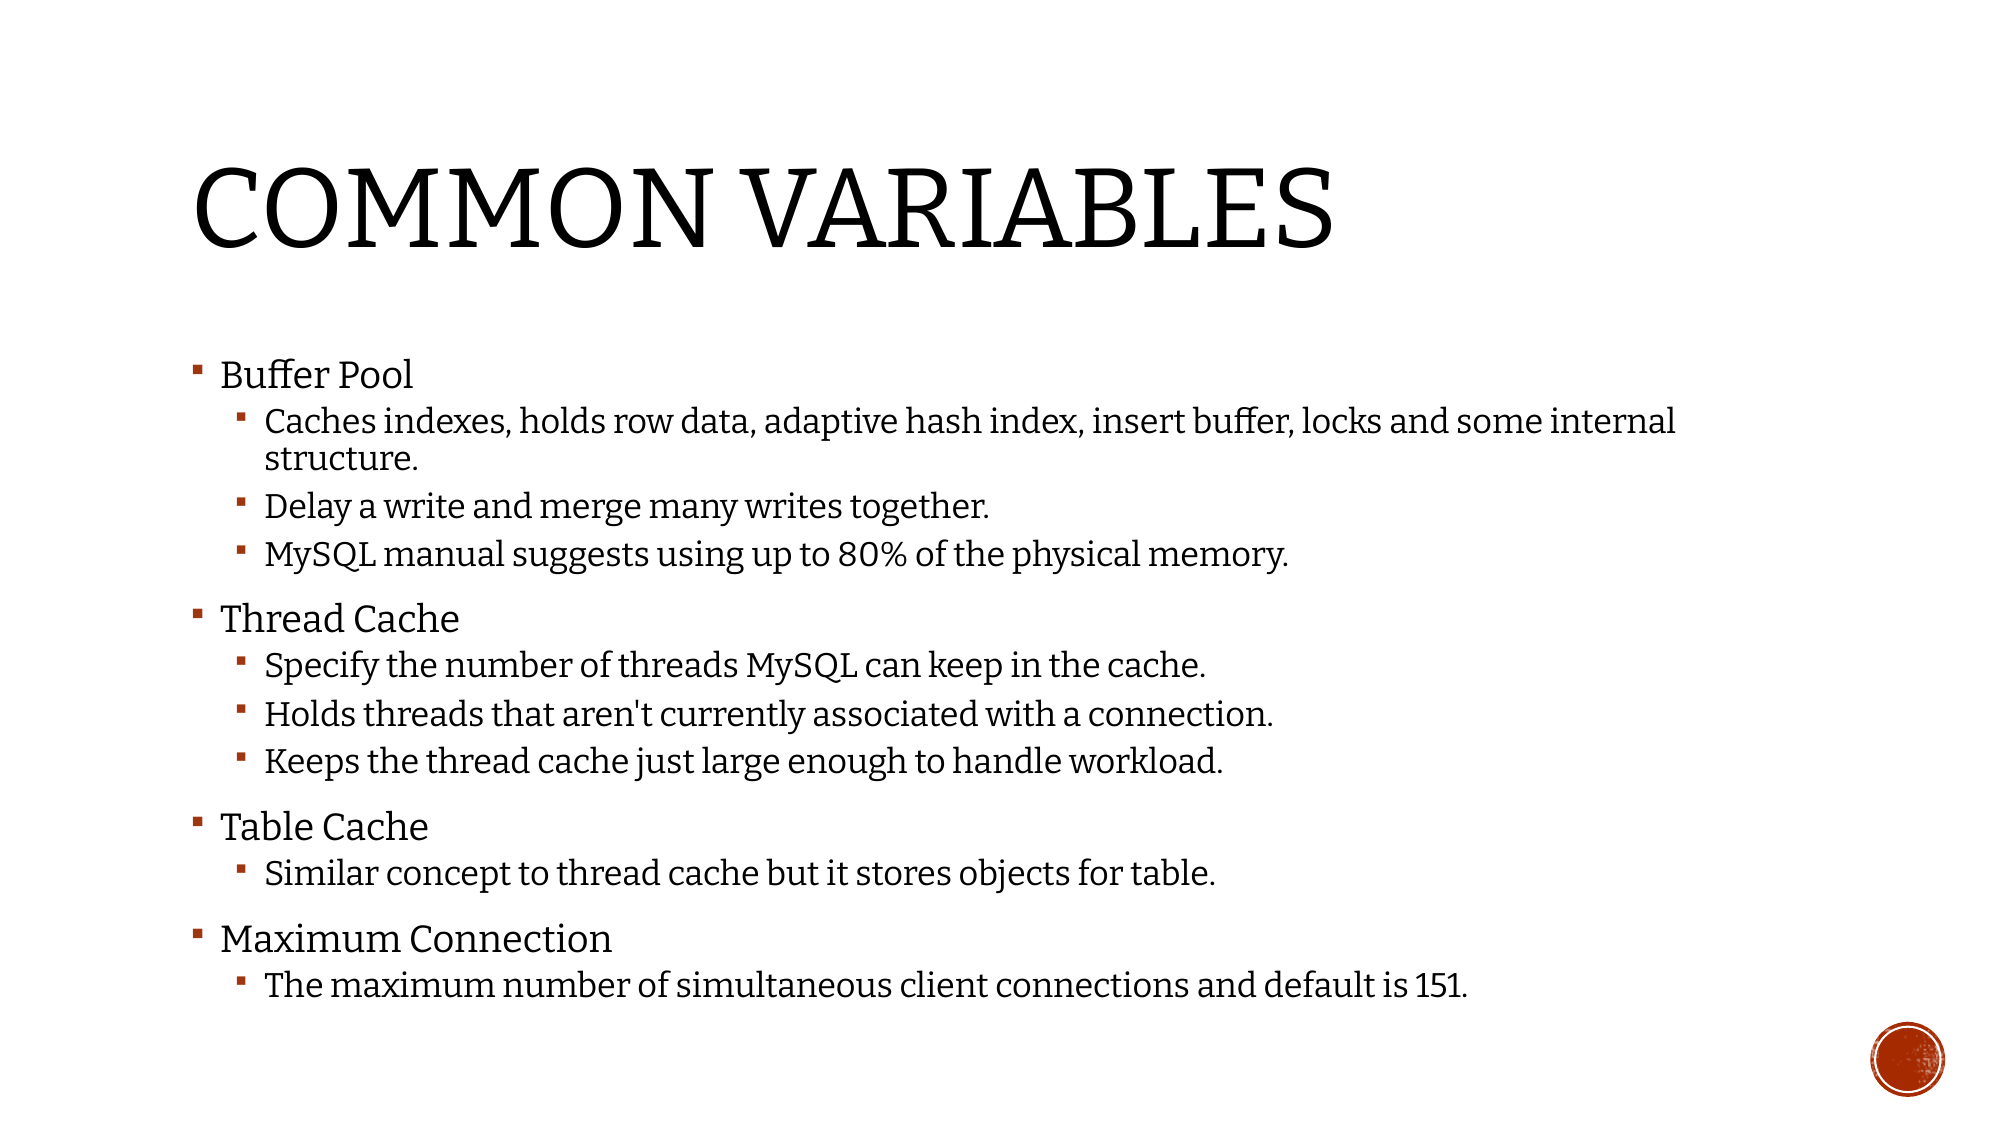

# Common Variables
Buffer Pool
Caches indexes, holds row data, adaptive hash index, insert buffer, locks and some internal structure.
Delay a write and merge many writes together.
MySQL manual suggests using up to 80% of the physical memory.
Thread Cache
Specify the number of threads MySQL can keep in the cache.
Holds threads that aren't currently associated with a connection.
Keeps the thread cache just large enough to handle workload.
Table Cache
Similar concept to thread cache but it stores objects for table.
Maximum Connection
The maximum number of simultaneous client connections and default is 151.